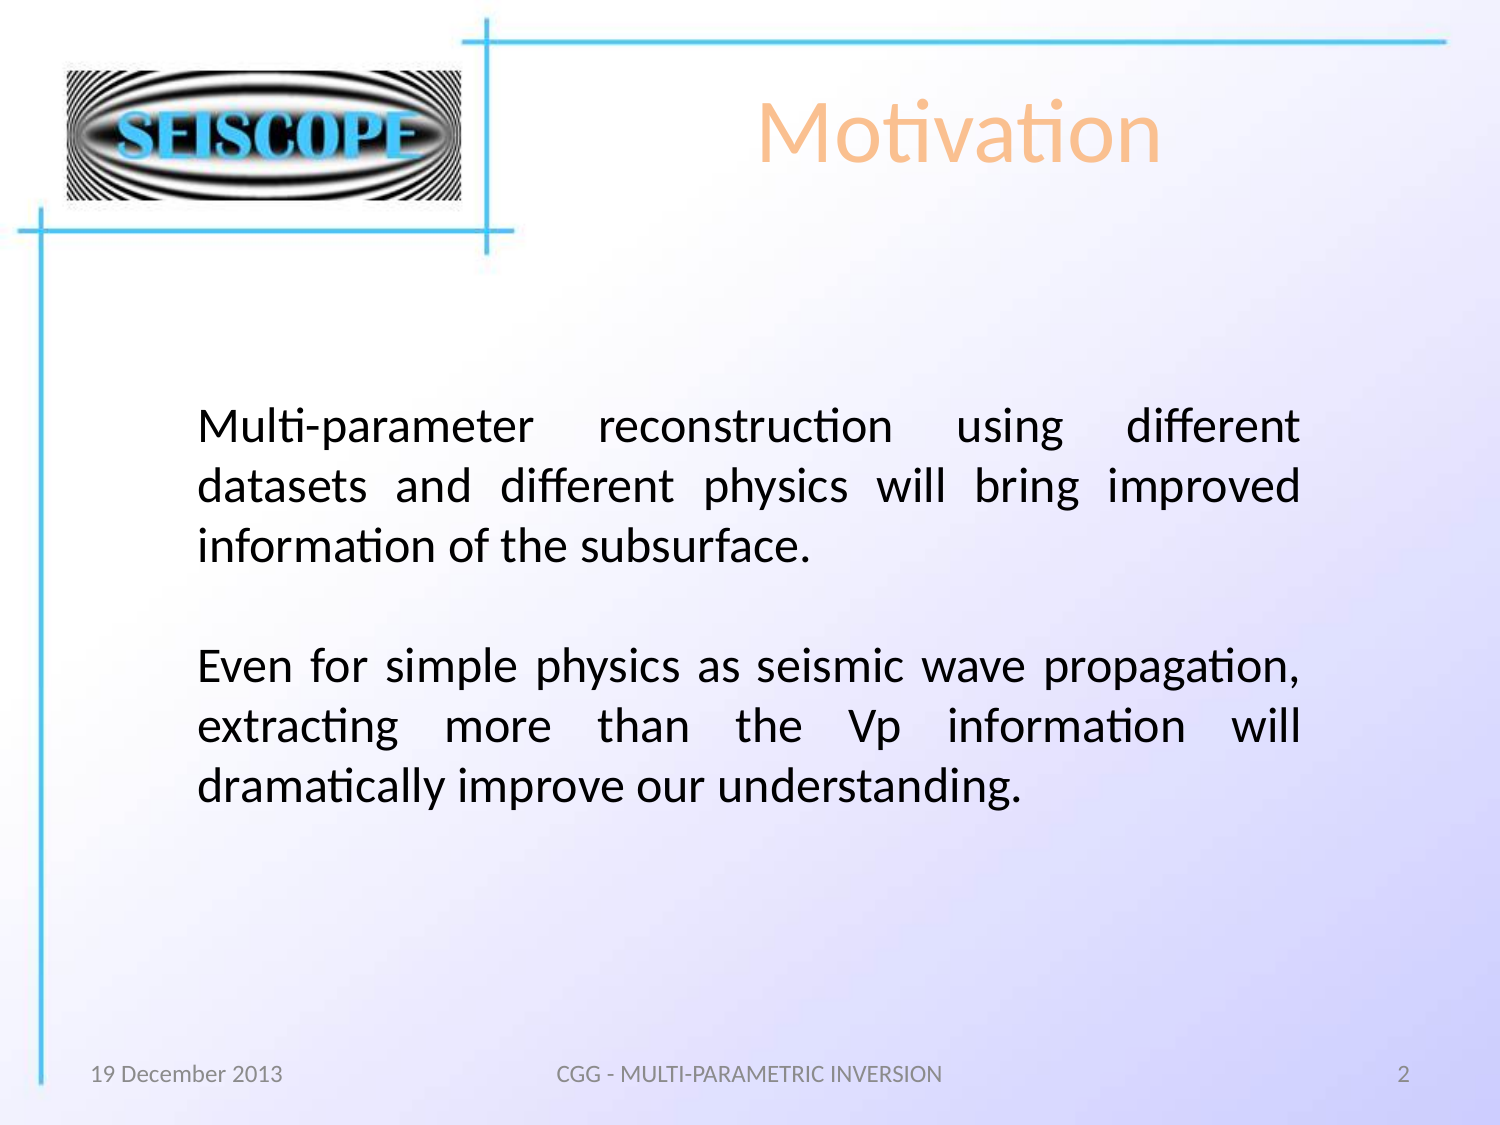

Motivation
Multi-parameter reconstruction using different datasets and different physics will bring improved information of the subsurface.

Even for simple physics as seismic wave propagation, extracting more than the Vp information will dramatically improve our understanding.
19 December 2013
CGG - MULTI-PARAMETRIC INVERSION
2